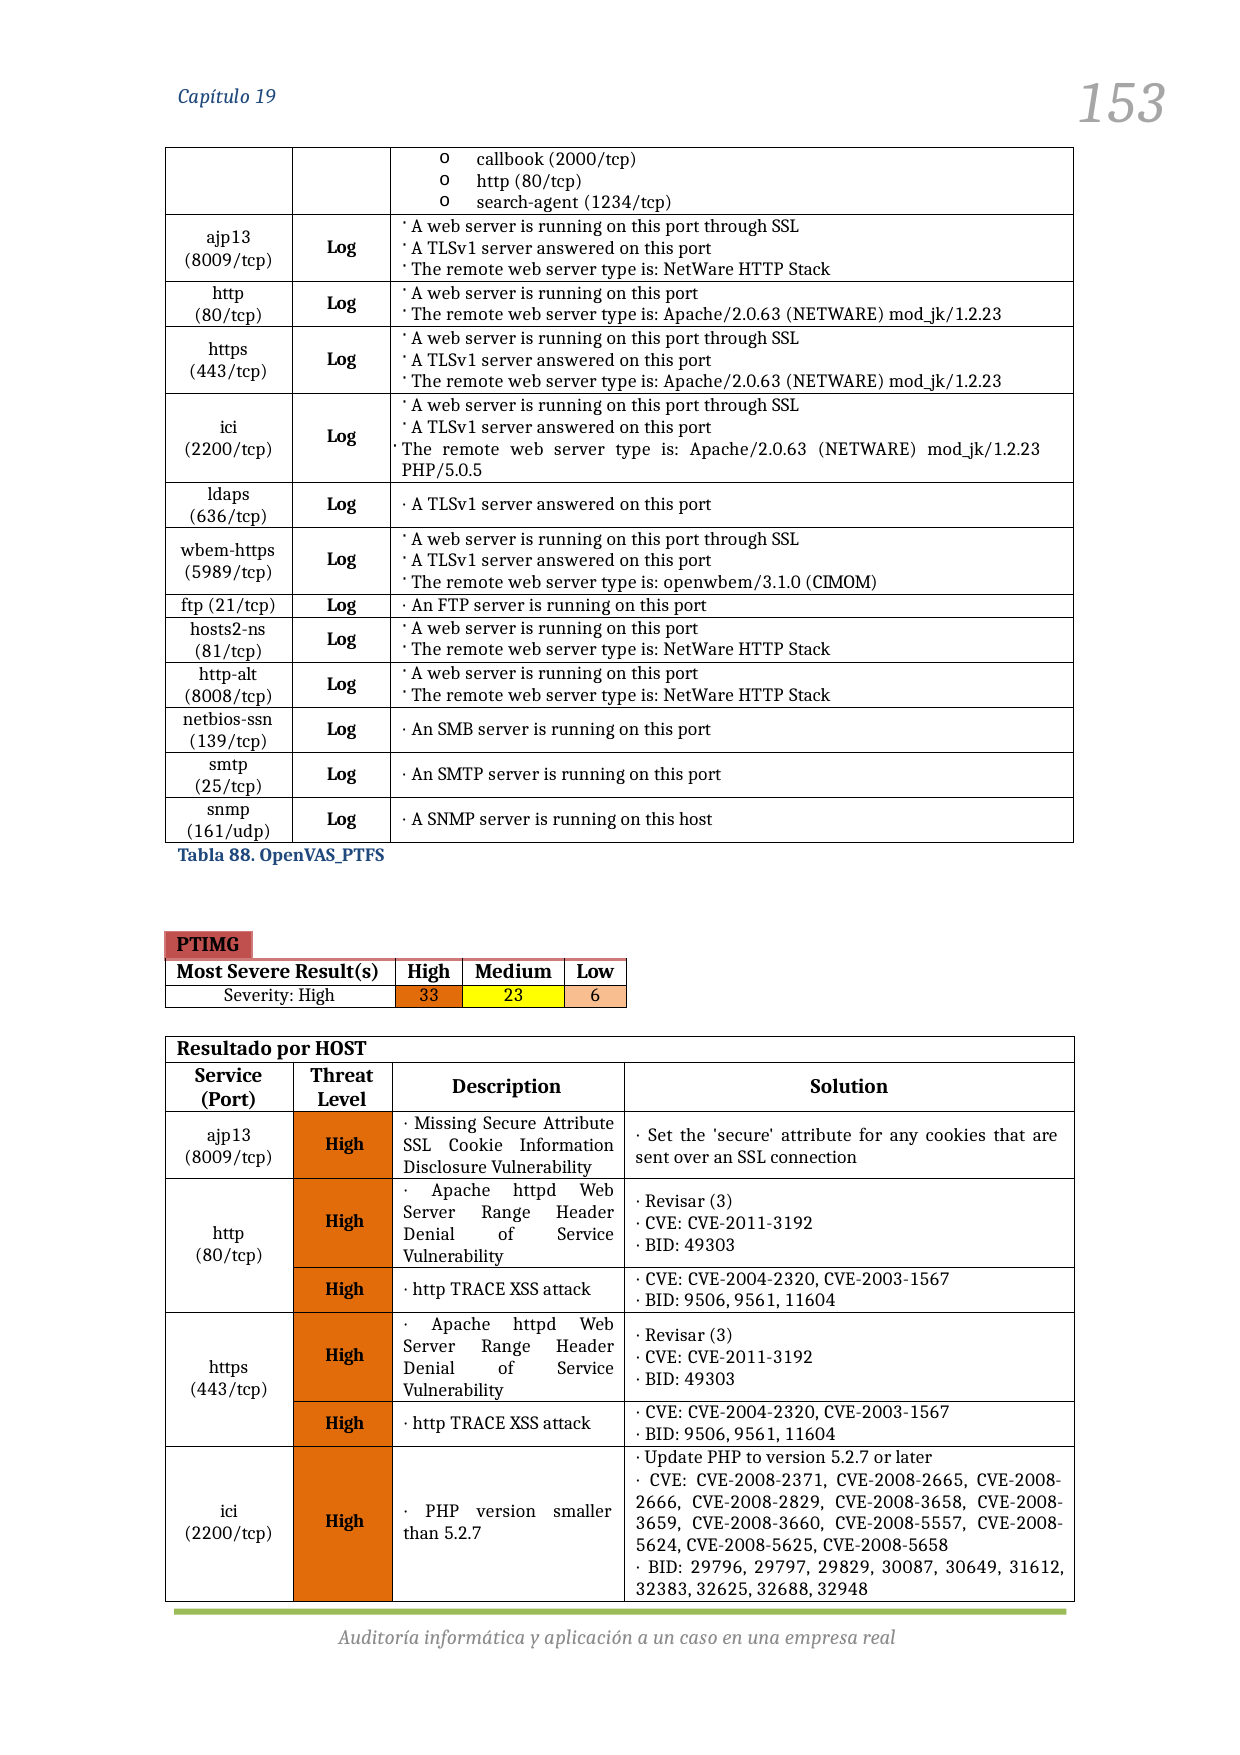

153
Capítulo 19
|  |  | callbook (2000/tcp) http (80/tcp) search-agent (1234/tcp) |
| --- | --- | --- |
| ajp13 (8009/tcp) | Log | A web server is running on this port through SSL A TLSv1 server answered on this port The remote web server type is: NetWare HTTP Stack |
| http (80/tcp) | Log | A web server is running on this port The remote web server type is: Apache/2.0.63 (NETWARE) mod\_jk/1.2.23 |
| https (443/tcp) | Log | A web server is running on this port through SSL A TLSv1 server answered on this port The remote web server type is: Apache/2.0.63 (NETWARE) mod\_jk/1.2.23 |
| ici (2200/tcp) | Log | A web server is running on this port through SSL A TLSv1 server answered on this port The remote web server type is: Apache/2.0.63 (NETWARE) mod\_jk/1.2.23 PHP/5.0.5 |
| ldaps (636/tcp) | Log | · A TLSv1 server answered on this port |
| wbem-https (5989/tcp) | Log | A web server is running on this port through SSL A TLSv1 server answered on this port The remote web server type is: openwbem/3.1.0 (CIMOM) |
| ftp (21/tcp) | Log | · An FTP server is running on this port |
| hosts2-ns (81/tcp) | Log | A web server is running on this port The remote web server type is: NetWare HTTP Stack |
| http-alt (8008/tcp) | Log | A web server is running on this port The remote web server type is: NetWare HTTP Stack |
| netbios-ssn (139/tcp) | Log | · An SMB server is running on this port |
| smtp (25/tcp) | Log | · An SMTP server is running on this port |
| snmp (161/udp) | Log | · A SNMP server is running on this host |
Tabla 88. OpenVAS_PTFS
| PTIMG |  |  |  |  |
| --- | --- | --- | --- | --- |
| Most Severe Result(s) |  | High | Medium | Low |
| Severity: High |  | 33 | 23 | 6 |
| Resultado por HOST |  |  |  |
| --- | --- | --- | --- |
| Service (Port) | Threat Level | Description | Solution |
| ajp13 (8009/tcp) | High | · Missing Secure Attribute SSL Cookie Information Disclosure Vulnerability | · Set the 'secure' attribute for any cookies that are sent over an SSL connection |
| http (80/tcp) | High | · Apache httpd Web Server Range Header Denial of Service Vulnerability | · Revisar (3) · CVE: CVE-2011-3192 · BID: 49303 |
|  | High | · http TRACE XSS attack | · CVE: CVE-2004-2320, CVE-2003-1567 · BID: 9506, 9561, 11604 |
| https (443/tcp) | High | · Apache httpd Web Server Range Header Denial of Service Vulnerability | · Revisar (3) · CVE: CVE-2011-3192 · BID: 49303 |
|  | High | · http TRACE XSS attack | · CVE: CVE-2004-2320, CVE-2003-1567 · BID: 9506, 9561, 11604 |
| ici (2200/tcp) | High | · PHP version smaller than 5.2.7 | · Update PHP to version 5.2.7 or later · CVE: CVE-2008-2371, CVE-2008-2665, CVE-2008- 2666, CVE-2008-2829, CVE-2008-3658, CVE-2008- 3659, CVE-2008-3660, CVE-2008-5557, CVE-2008- 5624, CVE-2008-5625, CVE-2008-5658 · BID: 29796, 29797, 29829, 30087, 30649, 31612, 32383, 32625, 32688, 32948 |

Auditoría informática y aplicación a un caso en una empresa real